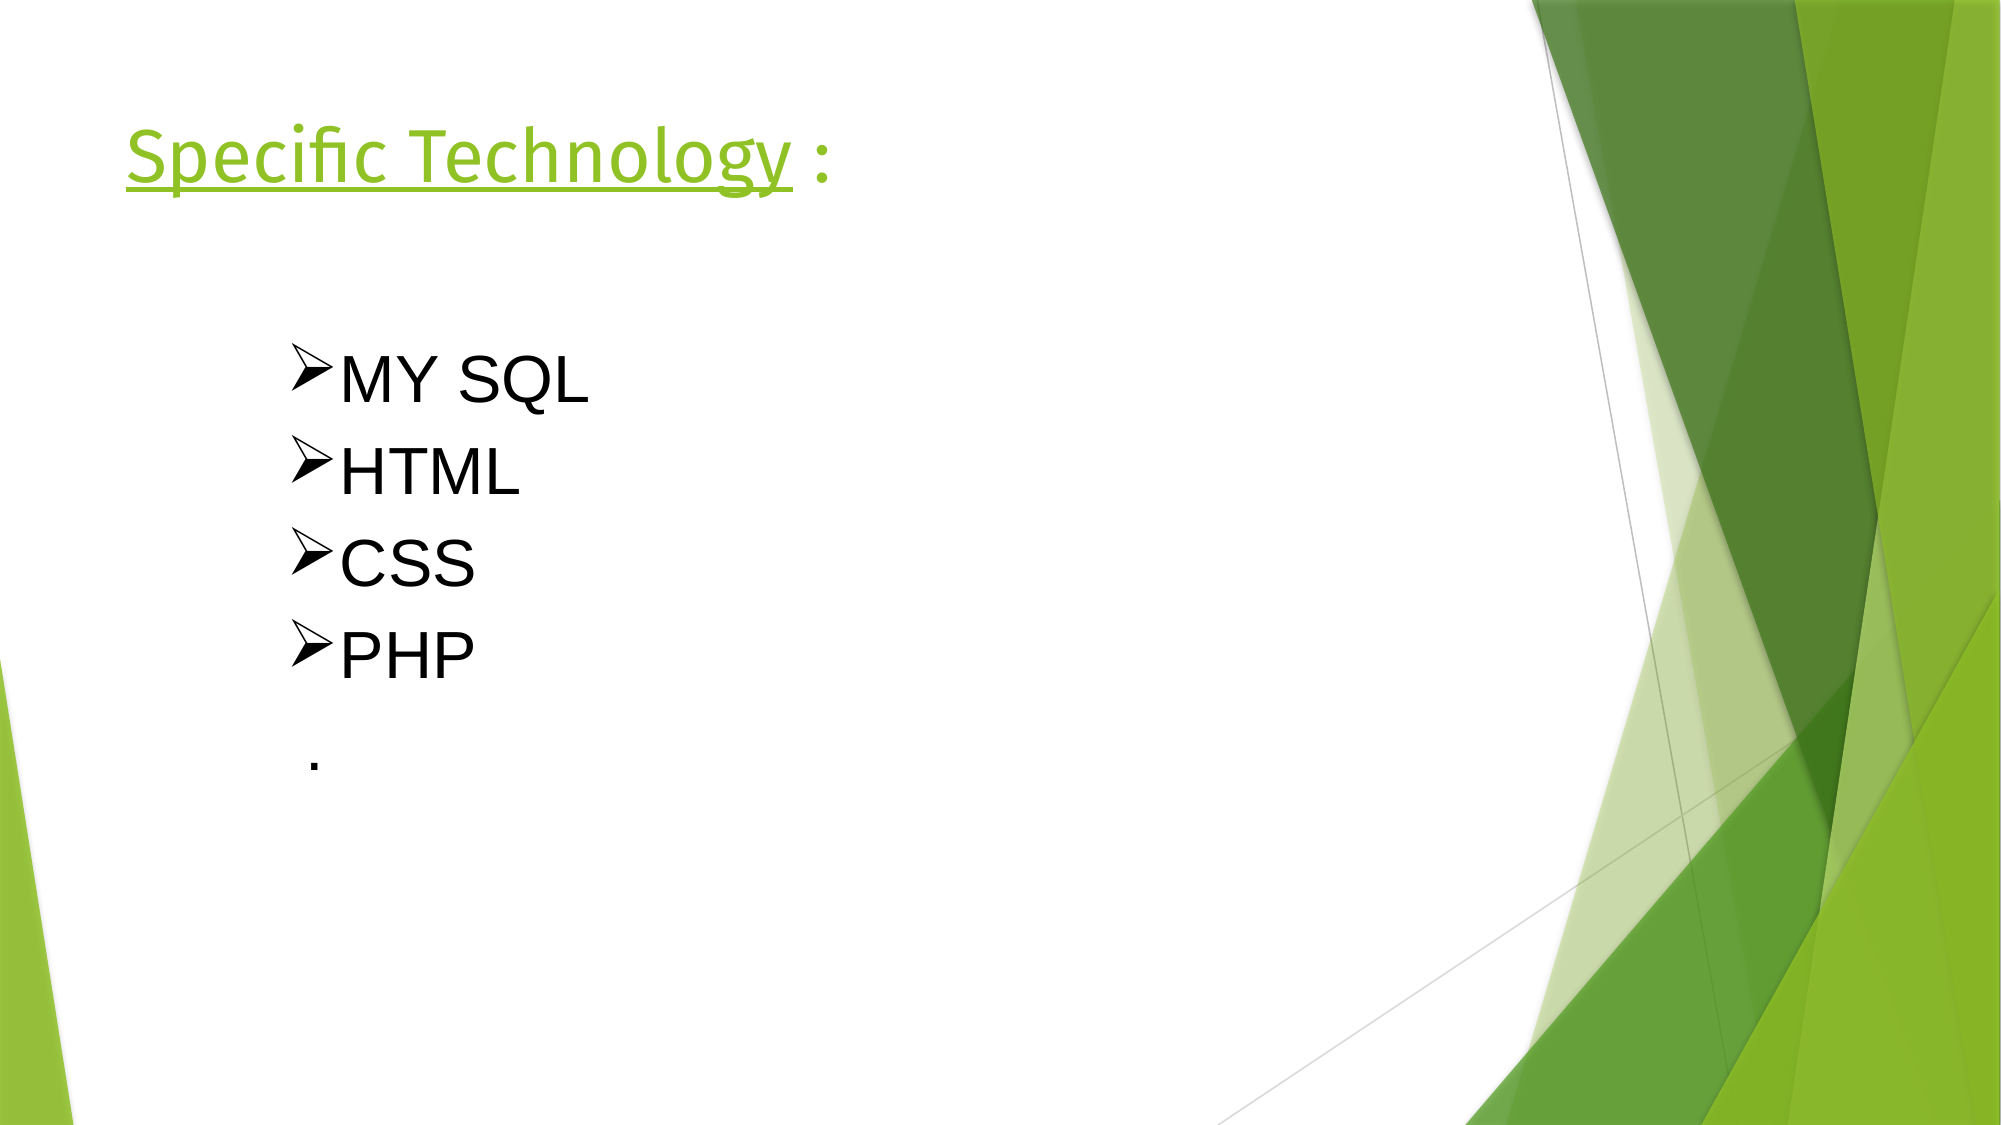

# Specific Technology :
MY SQL
HTML
CSS
PHP
 .